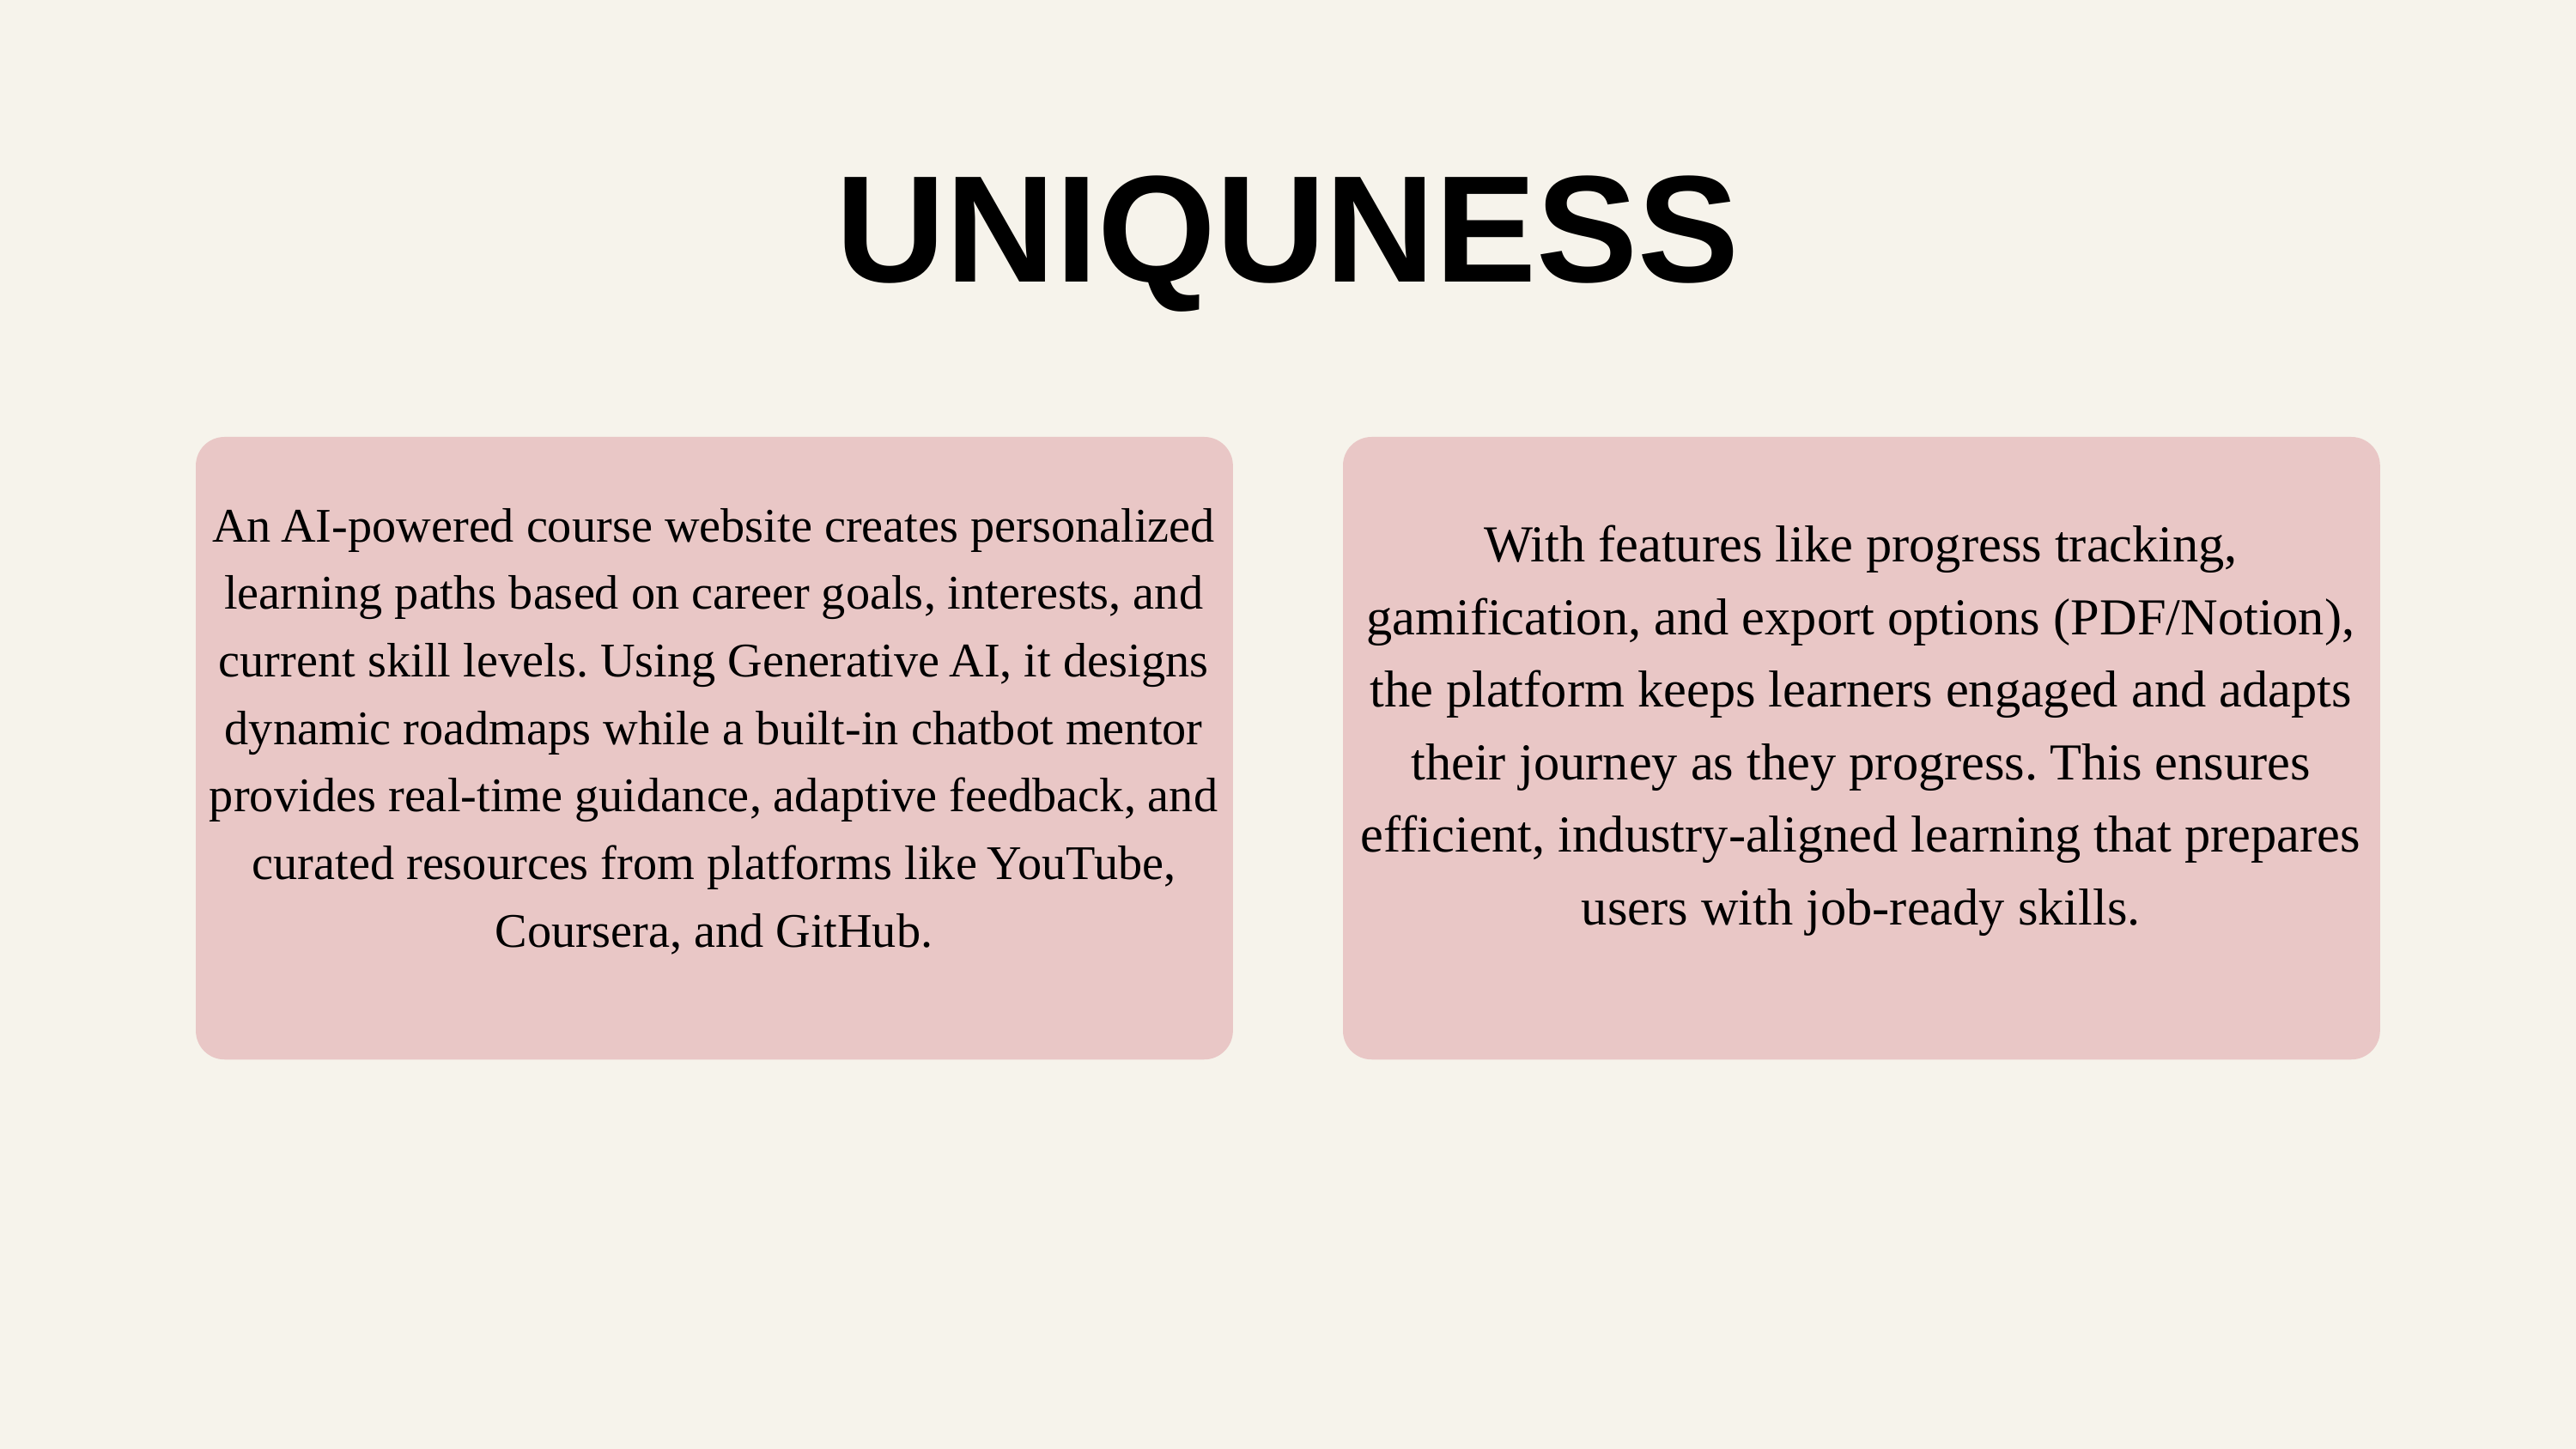

UNIQUNESS

An AI-powered course website creates personalized learning paths based on career goals, interests, and current skill levels. Using Generative AI, it designs dynamic roadmaps while a built-in chatbot mentor provides real-time guidance, adaptive feedback, and curated resources from platforms like YouTube, Coursera, and GitHub.

With features like progress tracking, gamification, and export options (PDF/Notion), the platform keeps learners engaged and adapts their journey as they progress. This ensures efficient, industry-aligned learning that prepares users with job-ready skills.